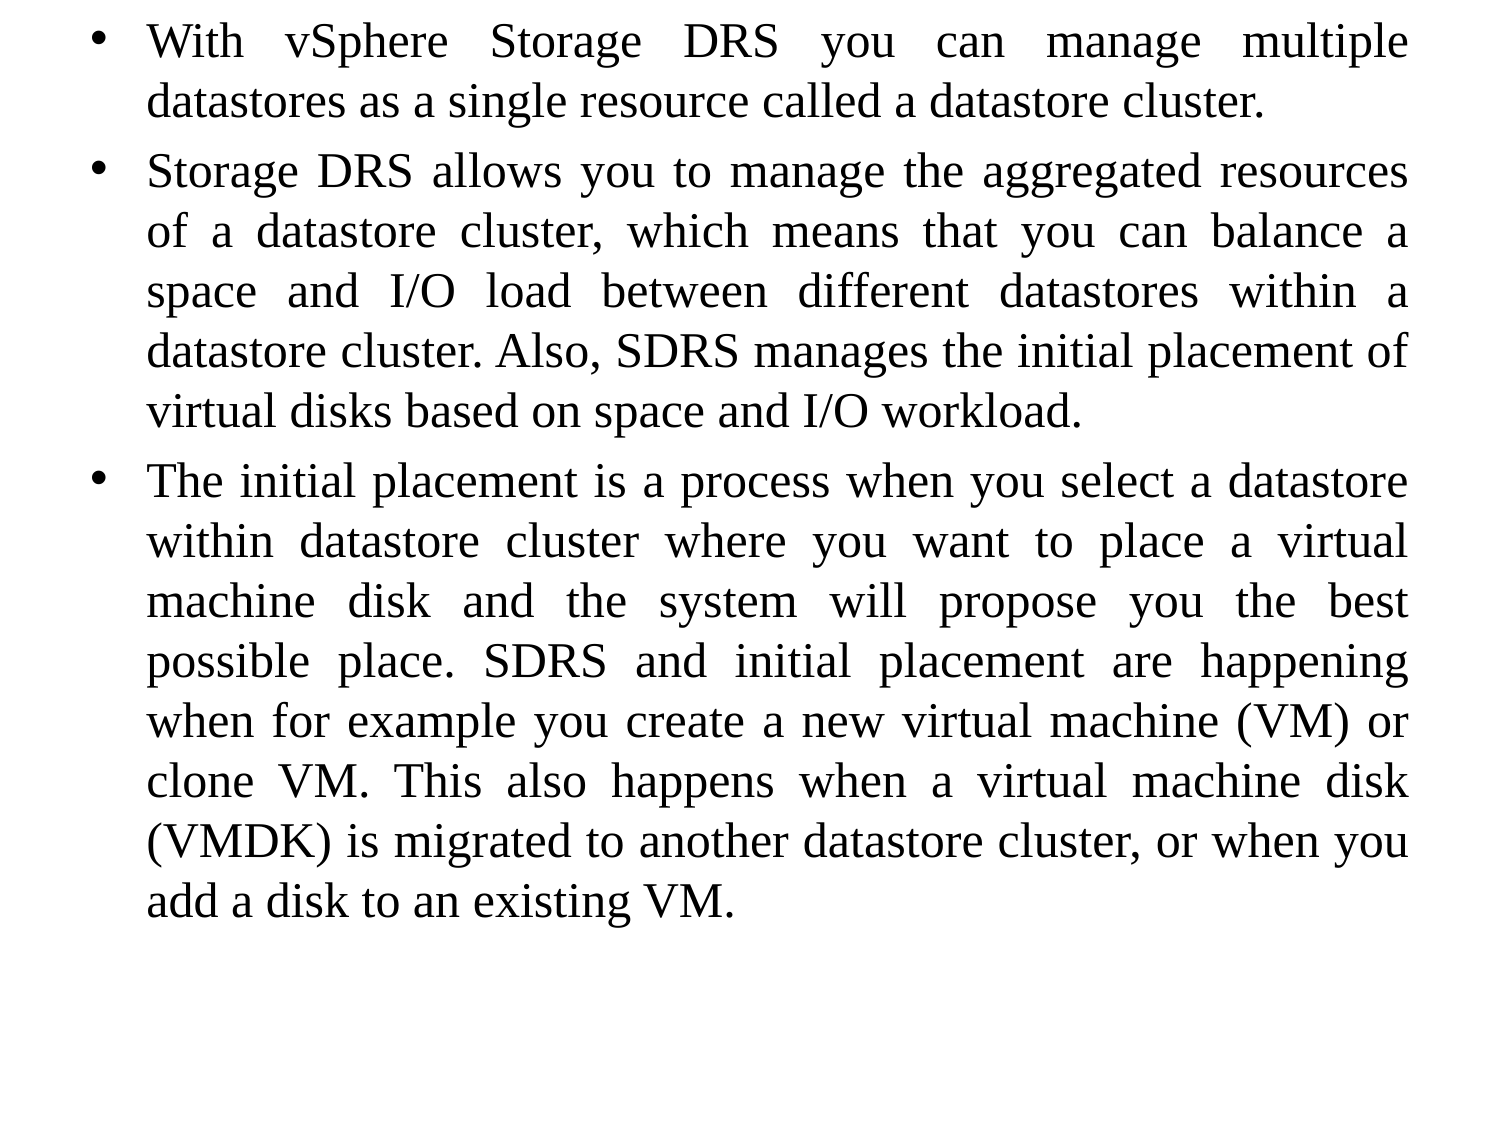

With vSphere Storage DRS you can manage multiple datastores as a single resource called a datastore cluster.
Storage DRS allows you to manage the aggregated resources of a datastore cluster, which means that you can balance a space and I/O load between different datastores within a datastore cluster. Also, SDRS manages the initial placement of virtual disks based on space and I/O workload.
The initial placement is a process when you select a datastore within datastore cluster where you want to place a virtual machine disk and the system will propose you the best possible place. SDRS and initial placement are happening when for example you create a new virtual machine (VM) or clone VM. This also happens when a virtual machine disk (VMDK) is migrated to another datastore cluster, or when you add a disk to an existing VM.